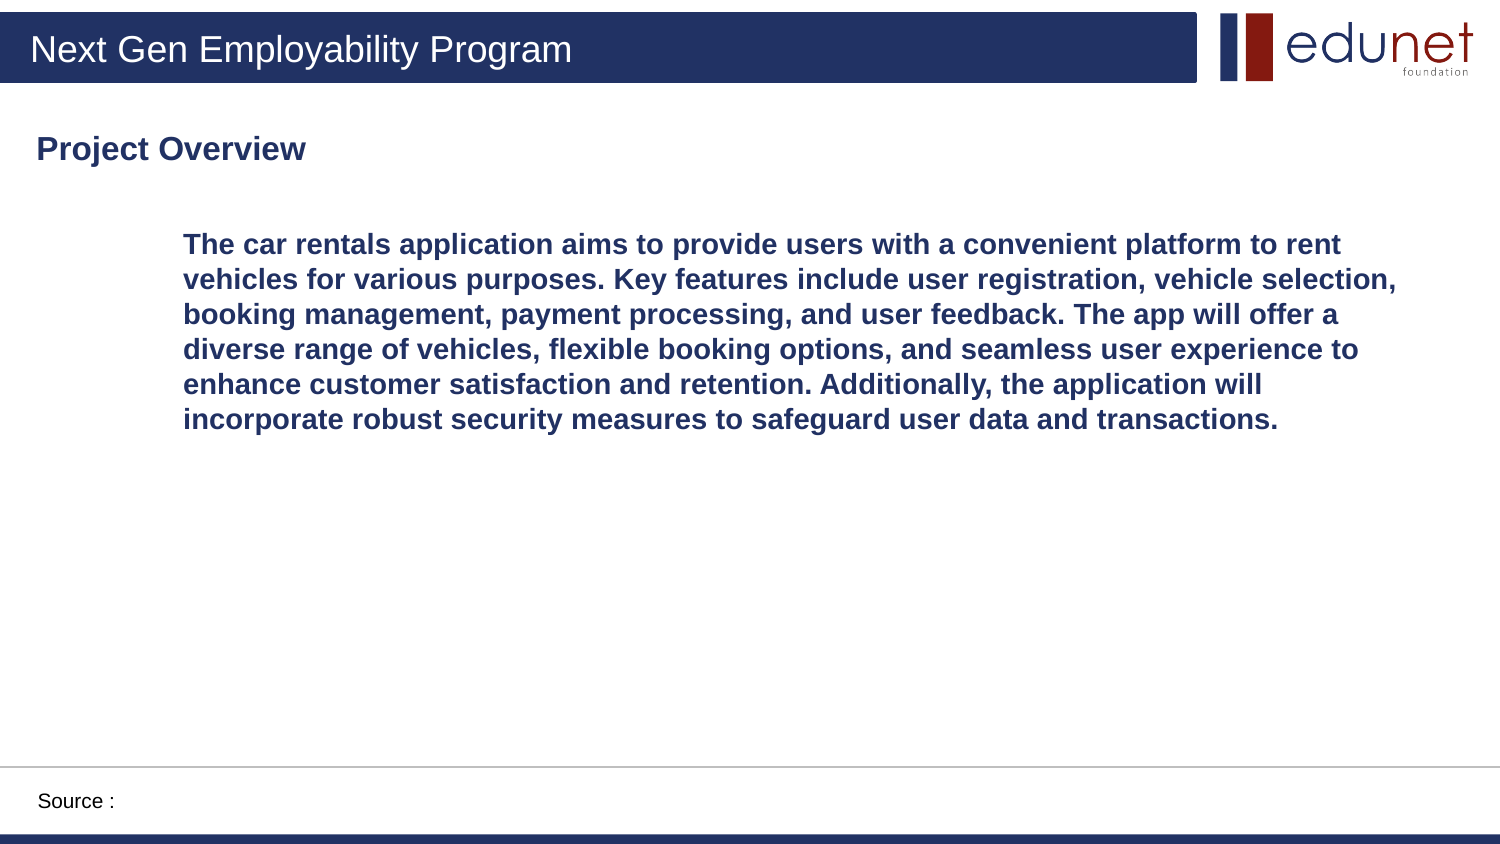

Project Overview
The car rentals application aims to provide users with a convenient platform to rent
vehicles for various purposes. Key features include user registration, vehicle selection, booking management, payment processing, and user feedback. The app will offer a diverse range of vehicles, flexible booking options, and seamless user experience to enhance customer satisfaction and retention. Additionally, the application will incorporate robust security measures to safeguard user data and transactions.
Source :